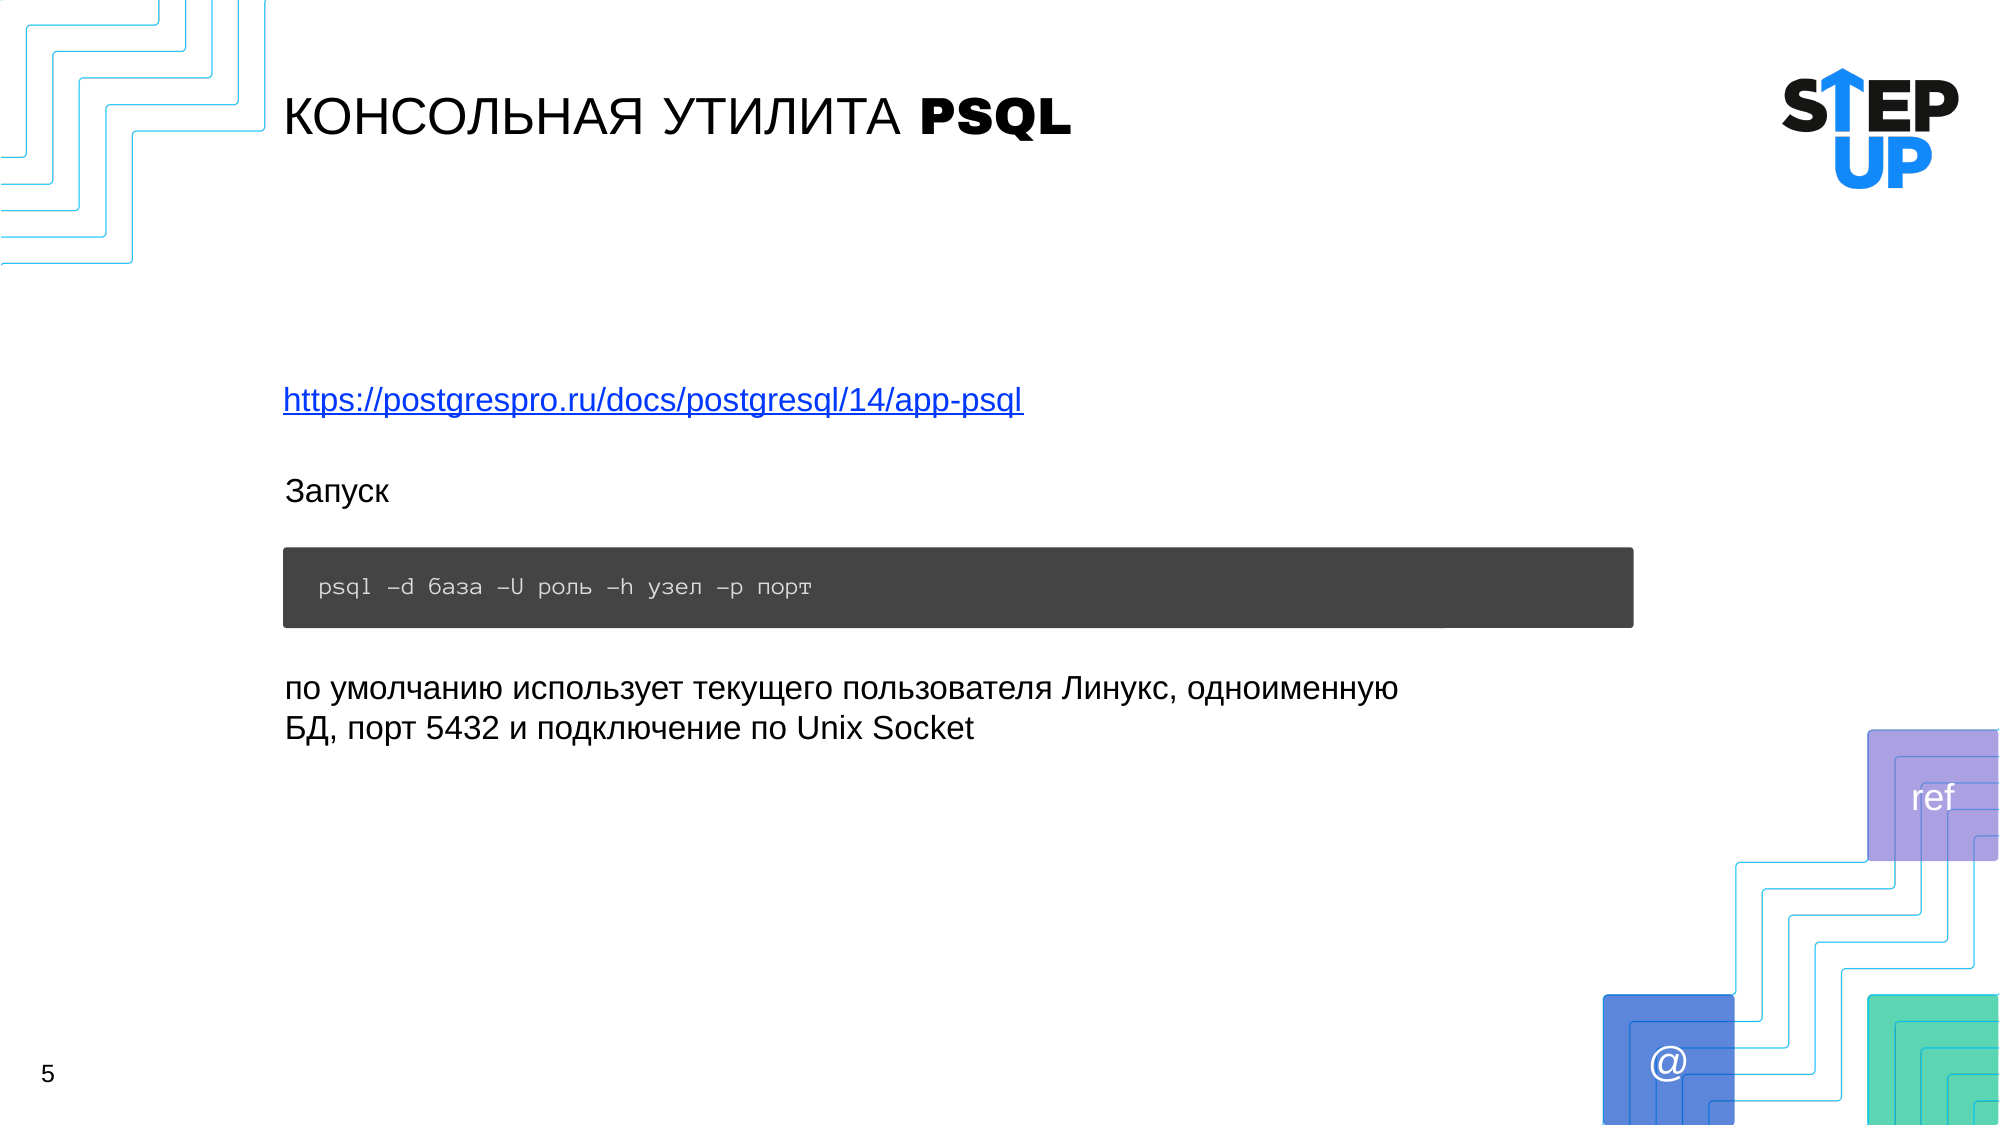

# КОНСОЛЬНАЯ УТИЛИТА PSQL
https://postgrespro.ru/docs/postgresql/14/app-psql
Запуск
psql -d база -U роль -h узел -p порт
по умолчанию использует текущего пользователя Линукс, одноименную БД, порт 5432 и подключение по Unix Socket

5